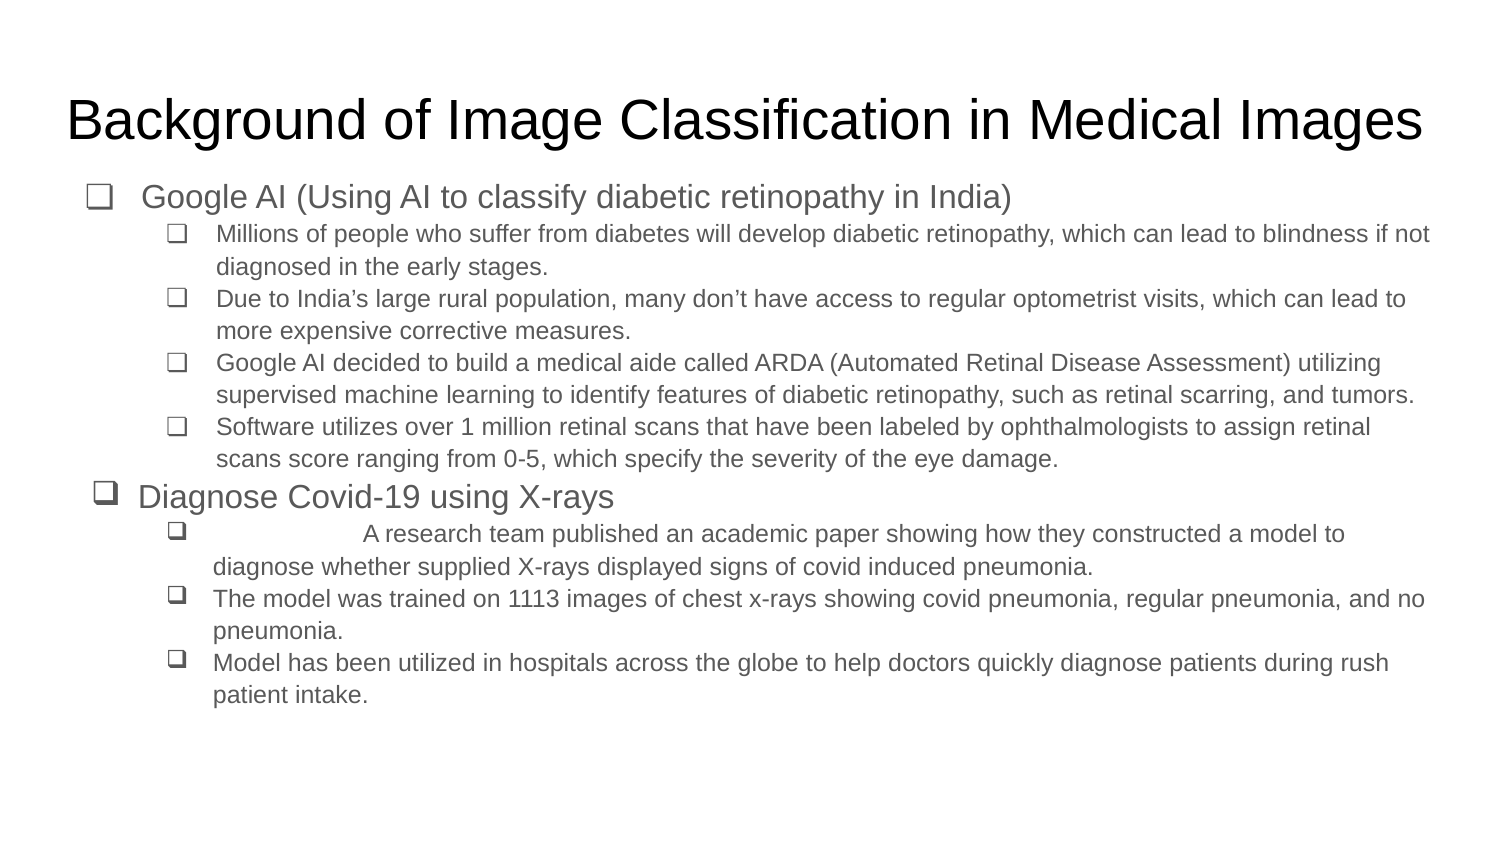

# Background of Image Classification in Medical Images
Google AI (Using AI to classify diabetic retinopathy in India)
Millions of people who suffer from diabetes will develop diabetic retinopathy, which can lead to blindness if not diagnosed in the early stages.
Due to India’s large rural population, many don’t have access to regular optometrist visits, which can lead to more expensive corrective measures.
Google AI decided to build a medical aide called ARDA (Automated Retinal Disease Assessment) utilizing supervised machine learning to identify features of diabetic retinopathy, such as retinal scarring, and tumors.
Software utilizes over 1 million retinal scans that have been labeled by ophthalmologists to assign retinal scans score ranging from 0-5, which specify the severity of the eye damage.
Diagnose Covid-19 using X-rays
	A research team published an academic paper showing how they constructed a model to diagnose whether supplied X-rays displayed signs of covid induced pneumonia.
The model was trained on 1113 images of chest x-rays showing covid pneumonia, regular pneumonia, and no pneumonia.
Model has been utilized in hospitals across the globe to help doctors quickly diagnose patients during rush patient intake.